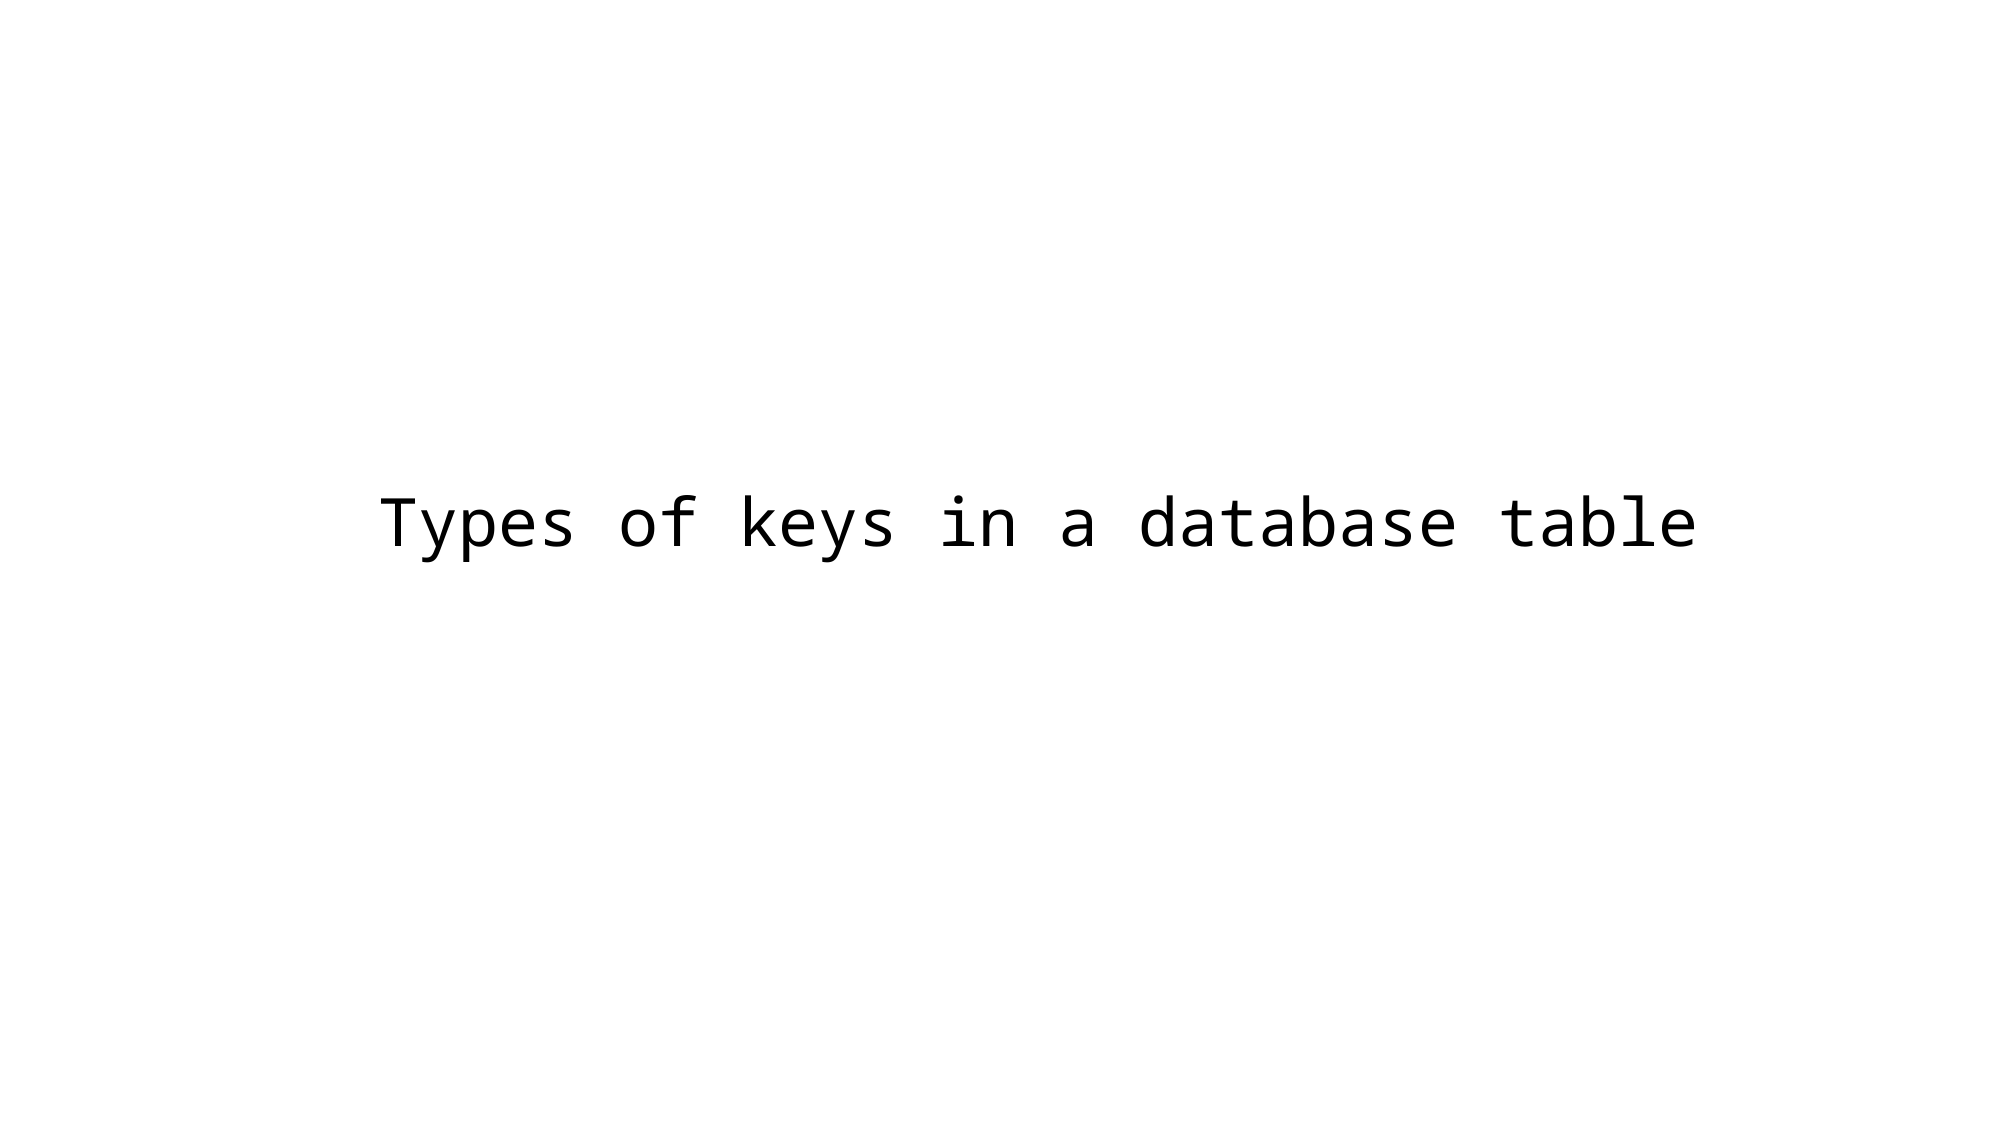

Types of keys in a database table